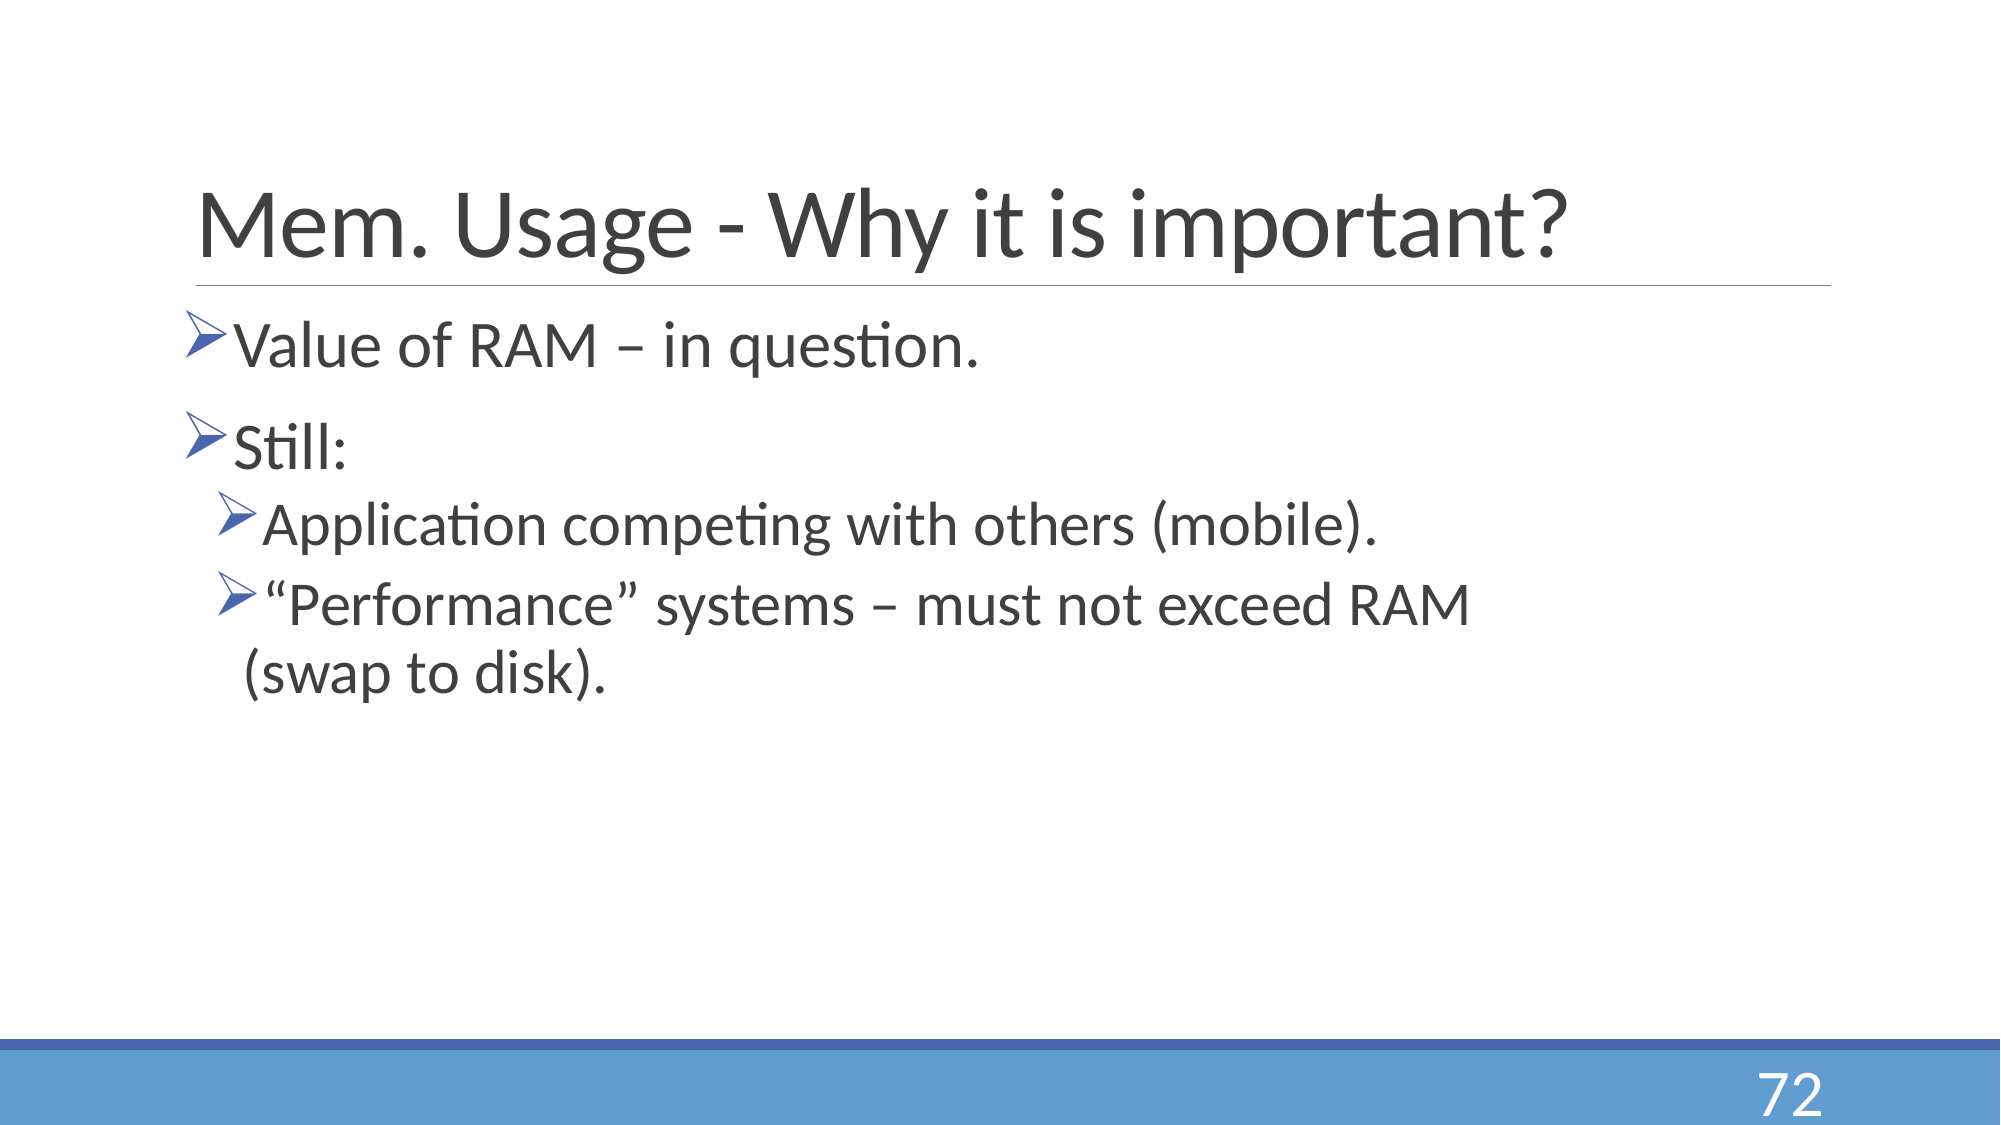

# Mem. Usage - Why it is important?
Value of RAM – in question.
Still:
Application competing with others (mobile).
“Performance” systems – must not exceed RAM
(swap to disk).
72